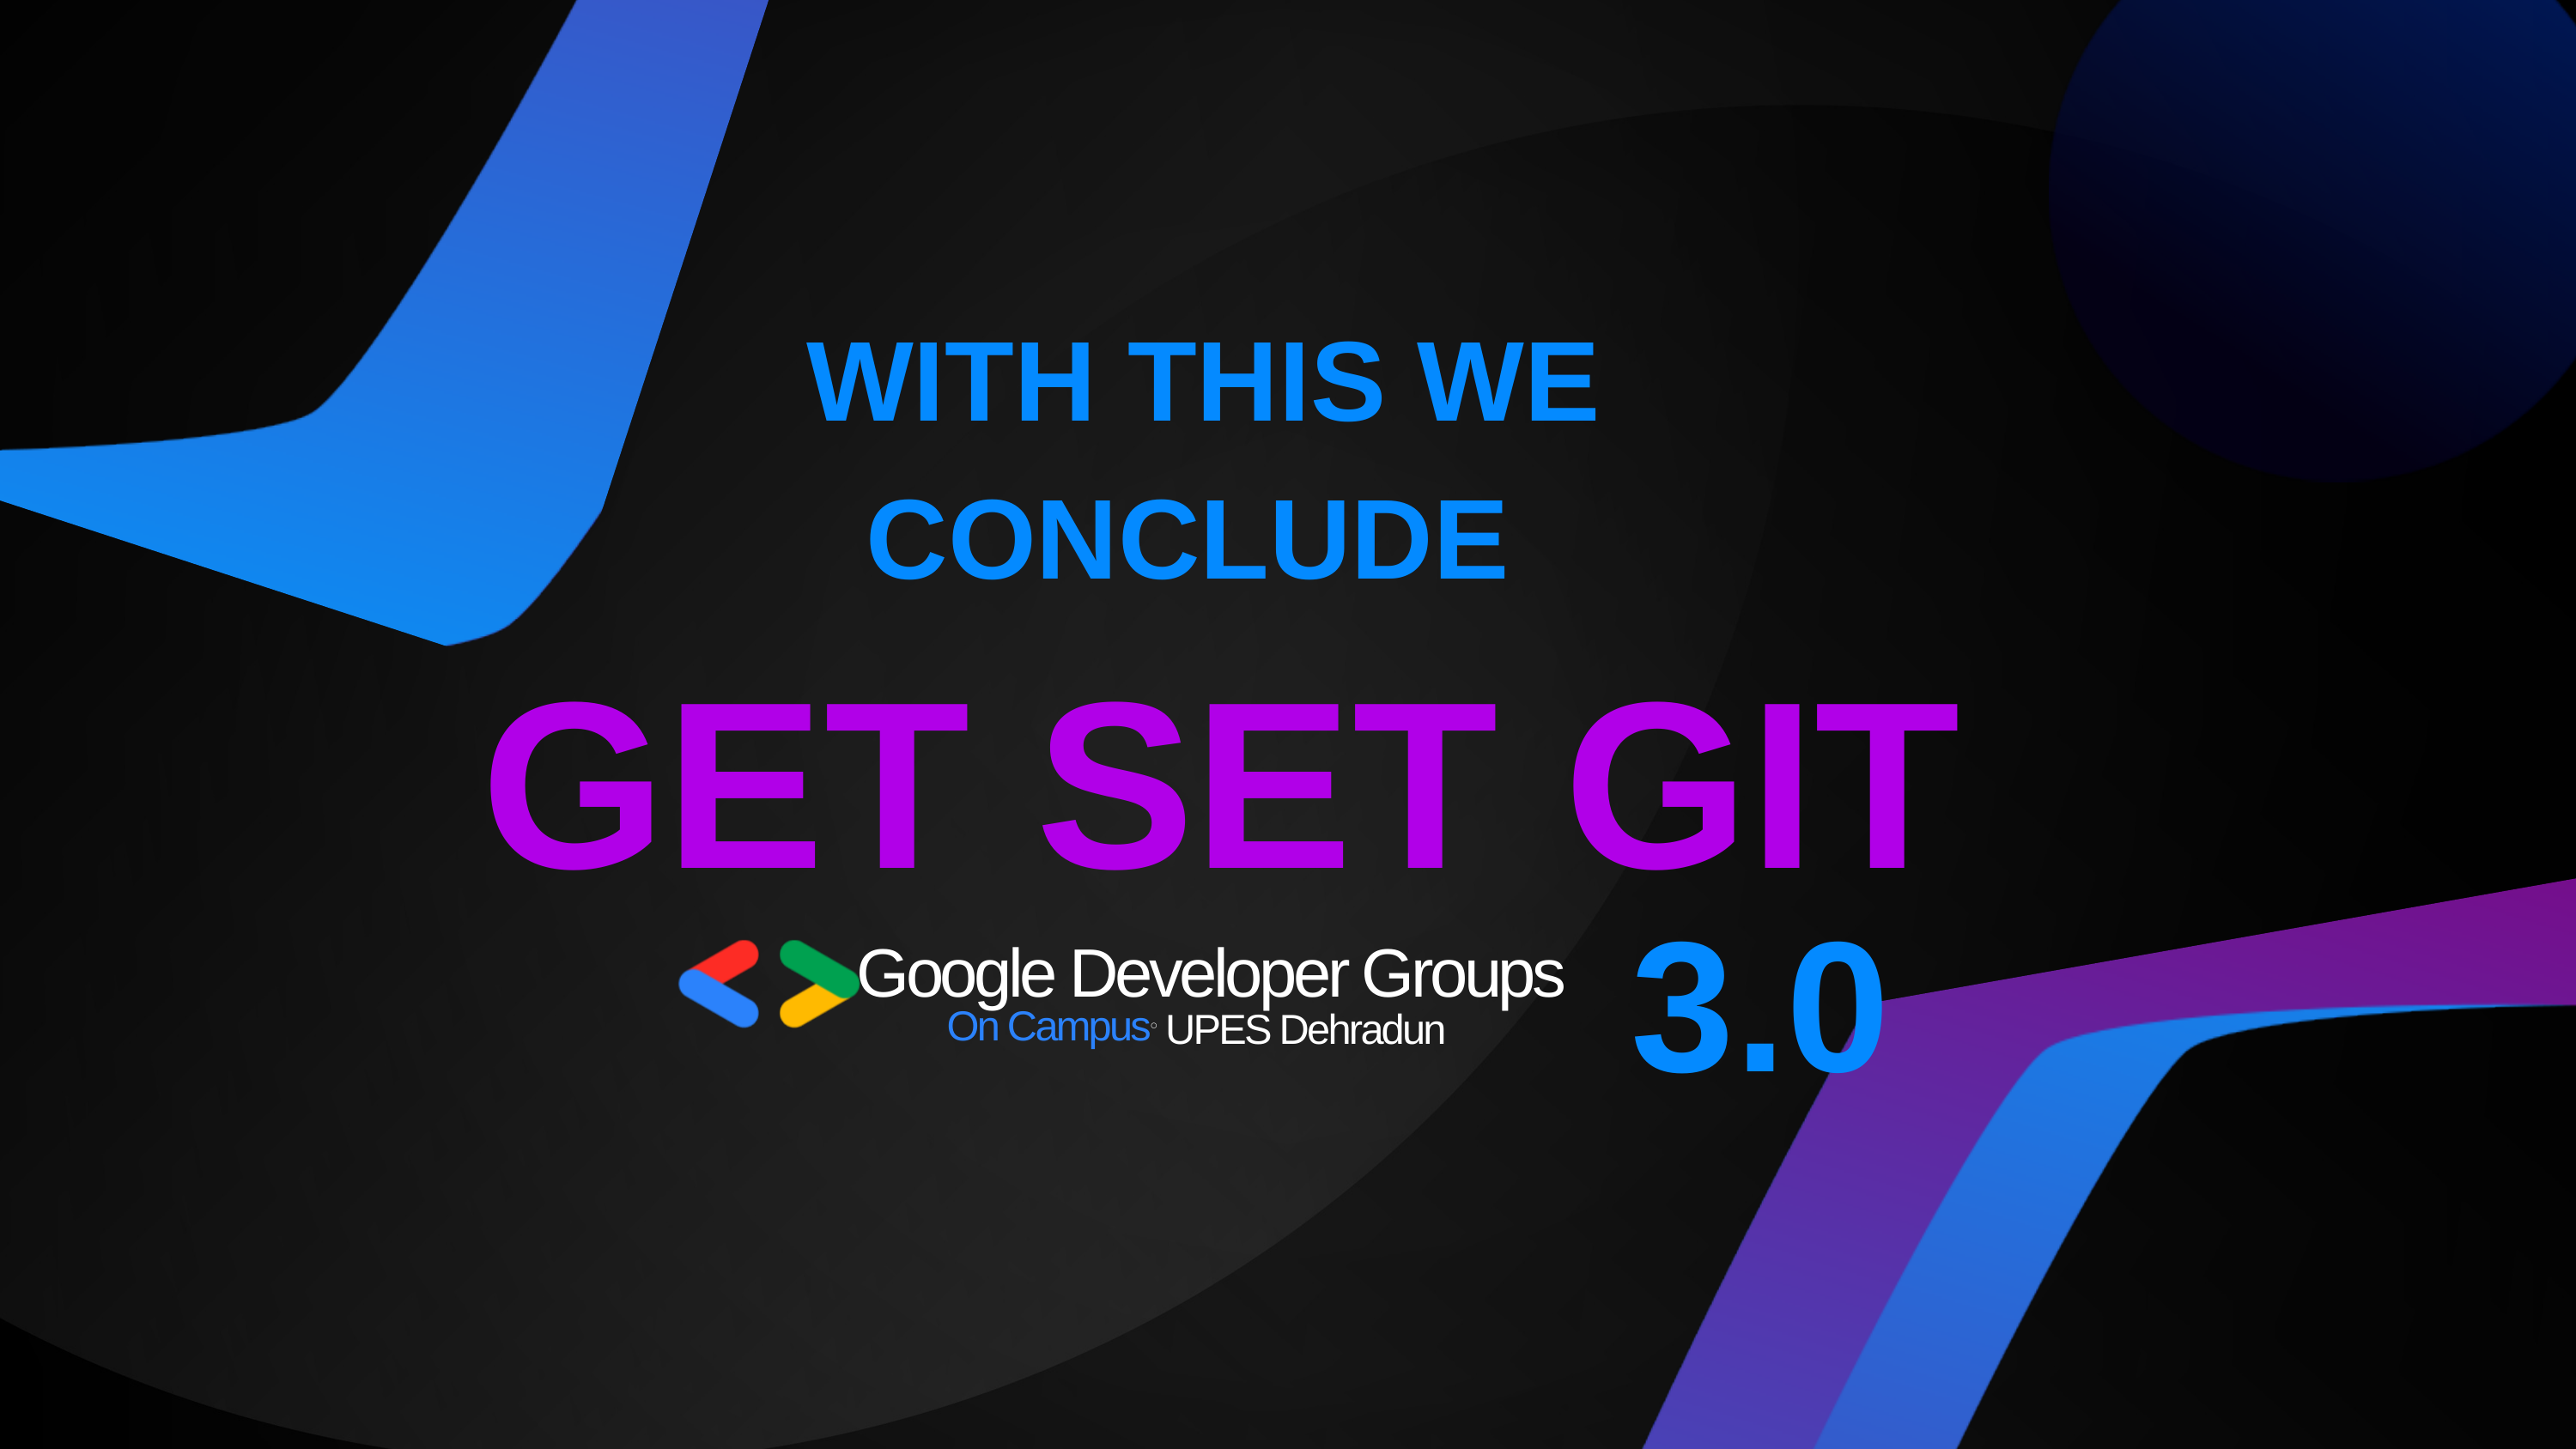

WITH THIS WE CONCLUDE
GET SET GIT
3.0

Google Developer Groups
On Campus
UPES Dehradun
⚪